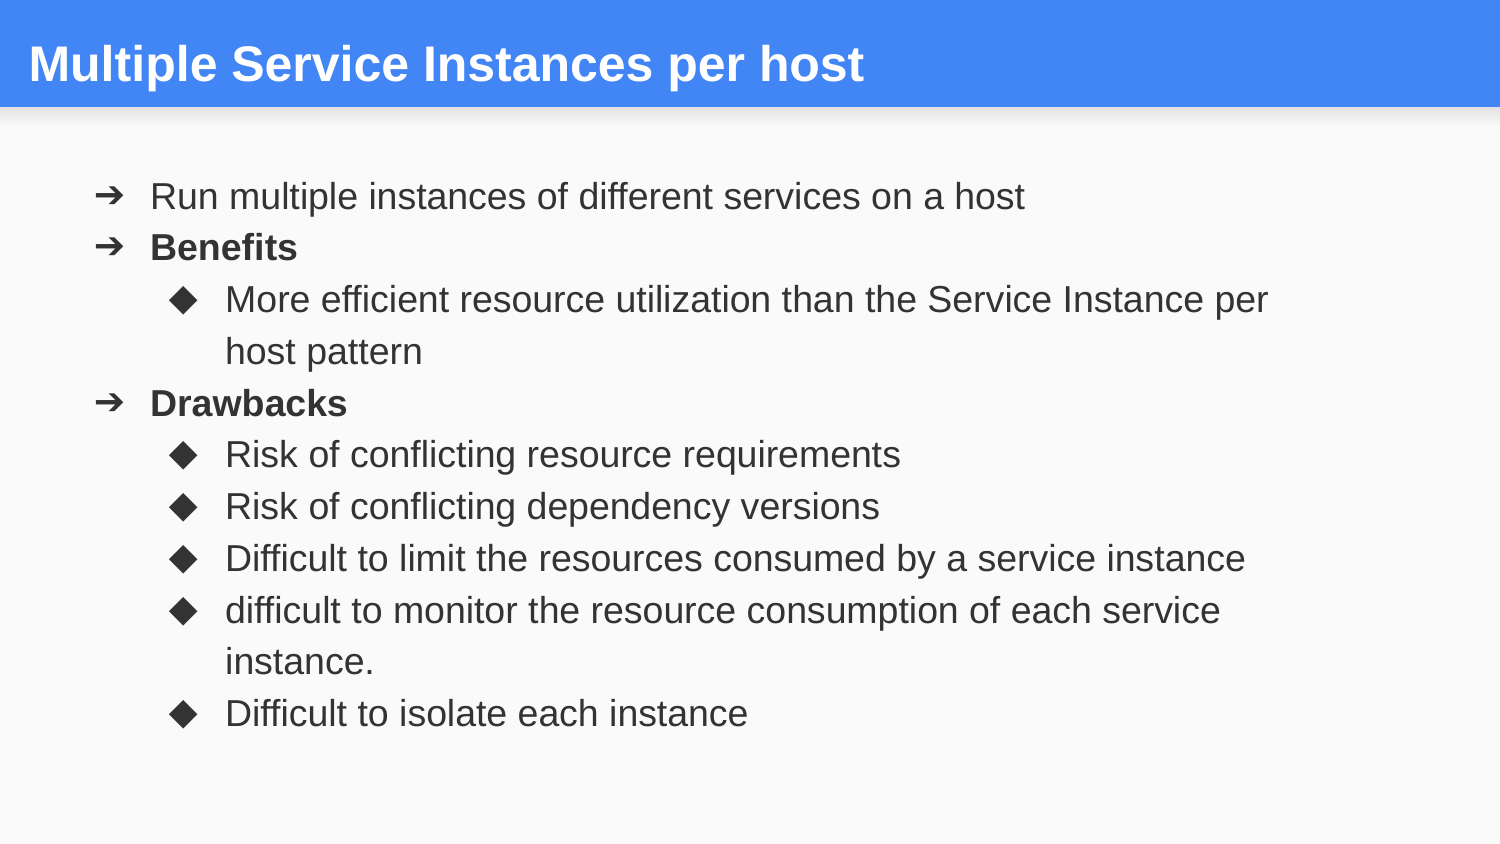

# Multiple Service Instances per host

Run multiple instances of different services on a host
Benefits
More efficient resource utilization than the Service Instance per host pattern
Drawbacks
Risk of conflicting resource requirements
Risk of conflicting dependency versions
Difficult to limit the resources consumed by a service instance
difficult to monitor the resource consumption of each service instance.
Difficult to isolate each instance